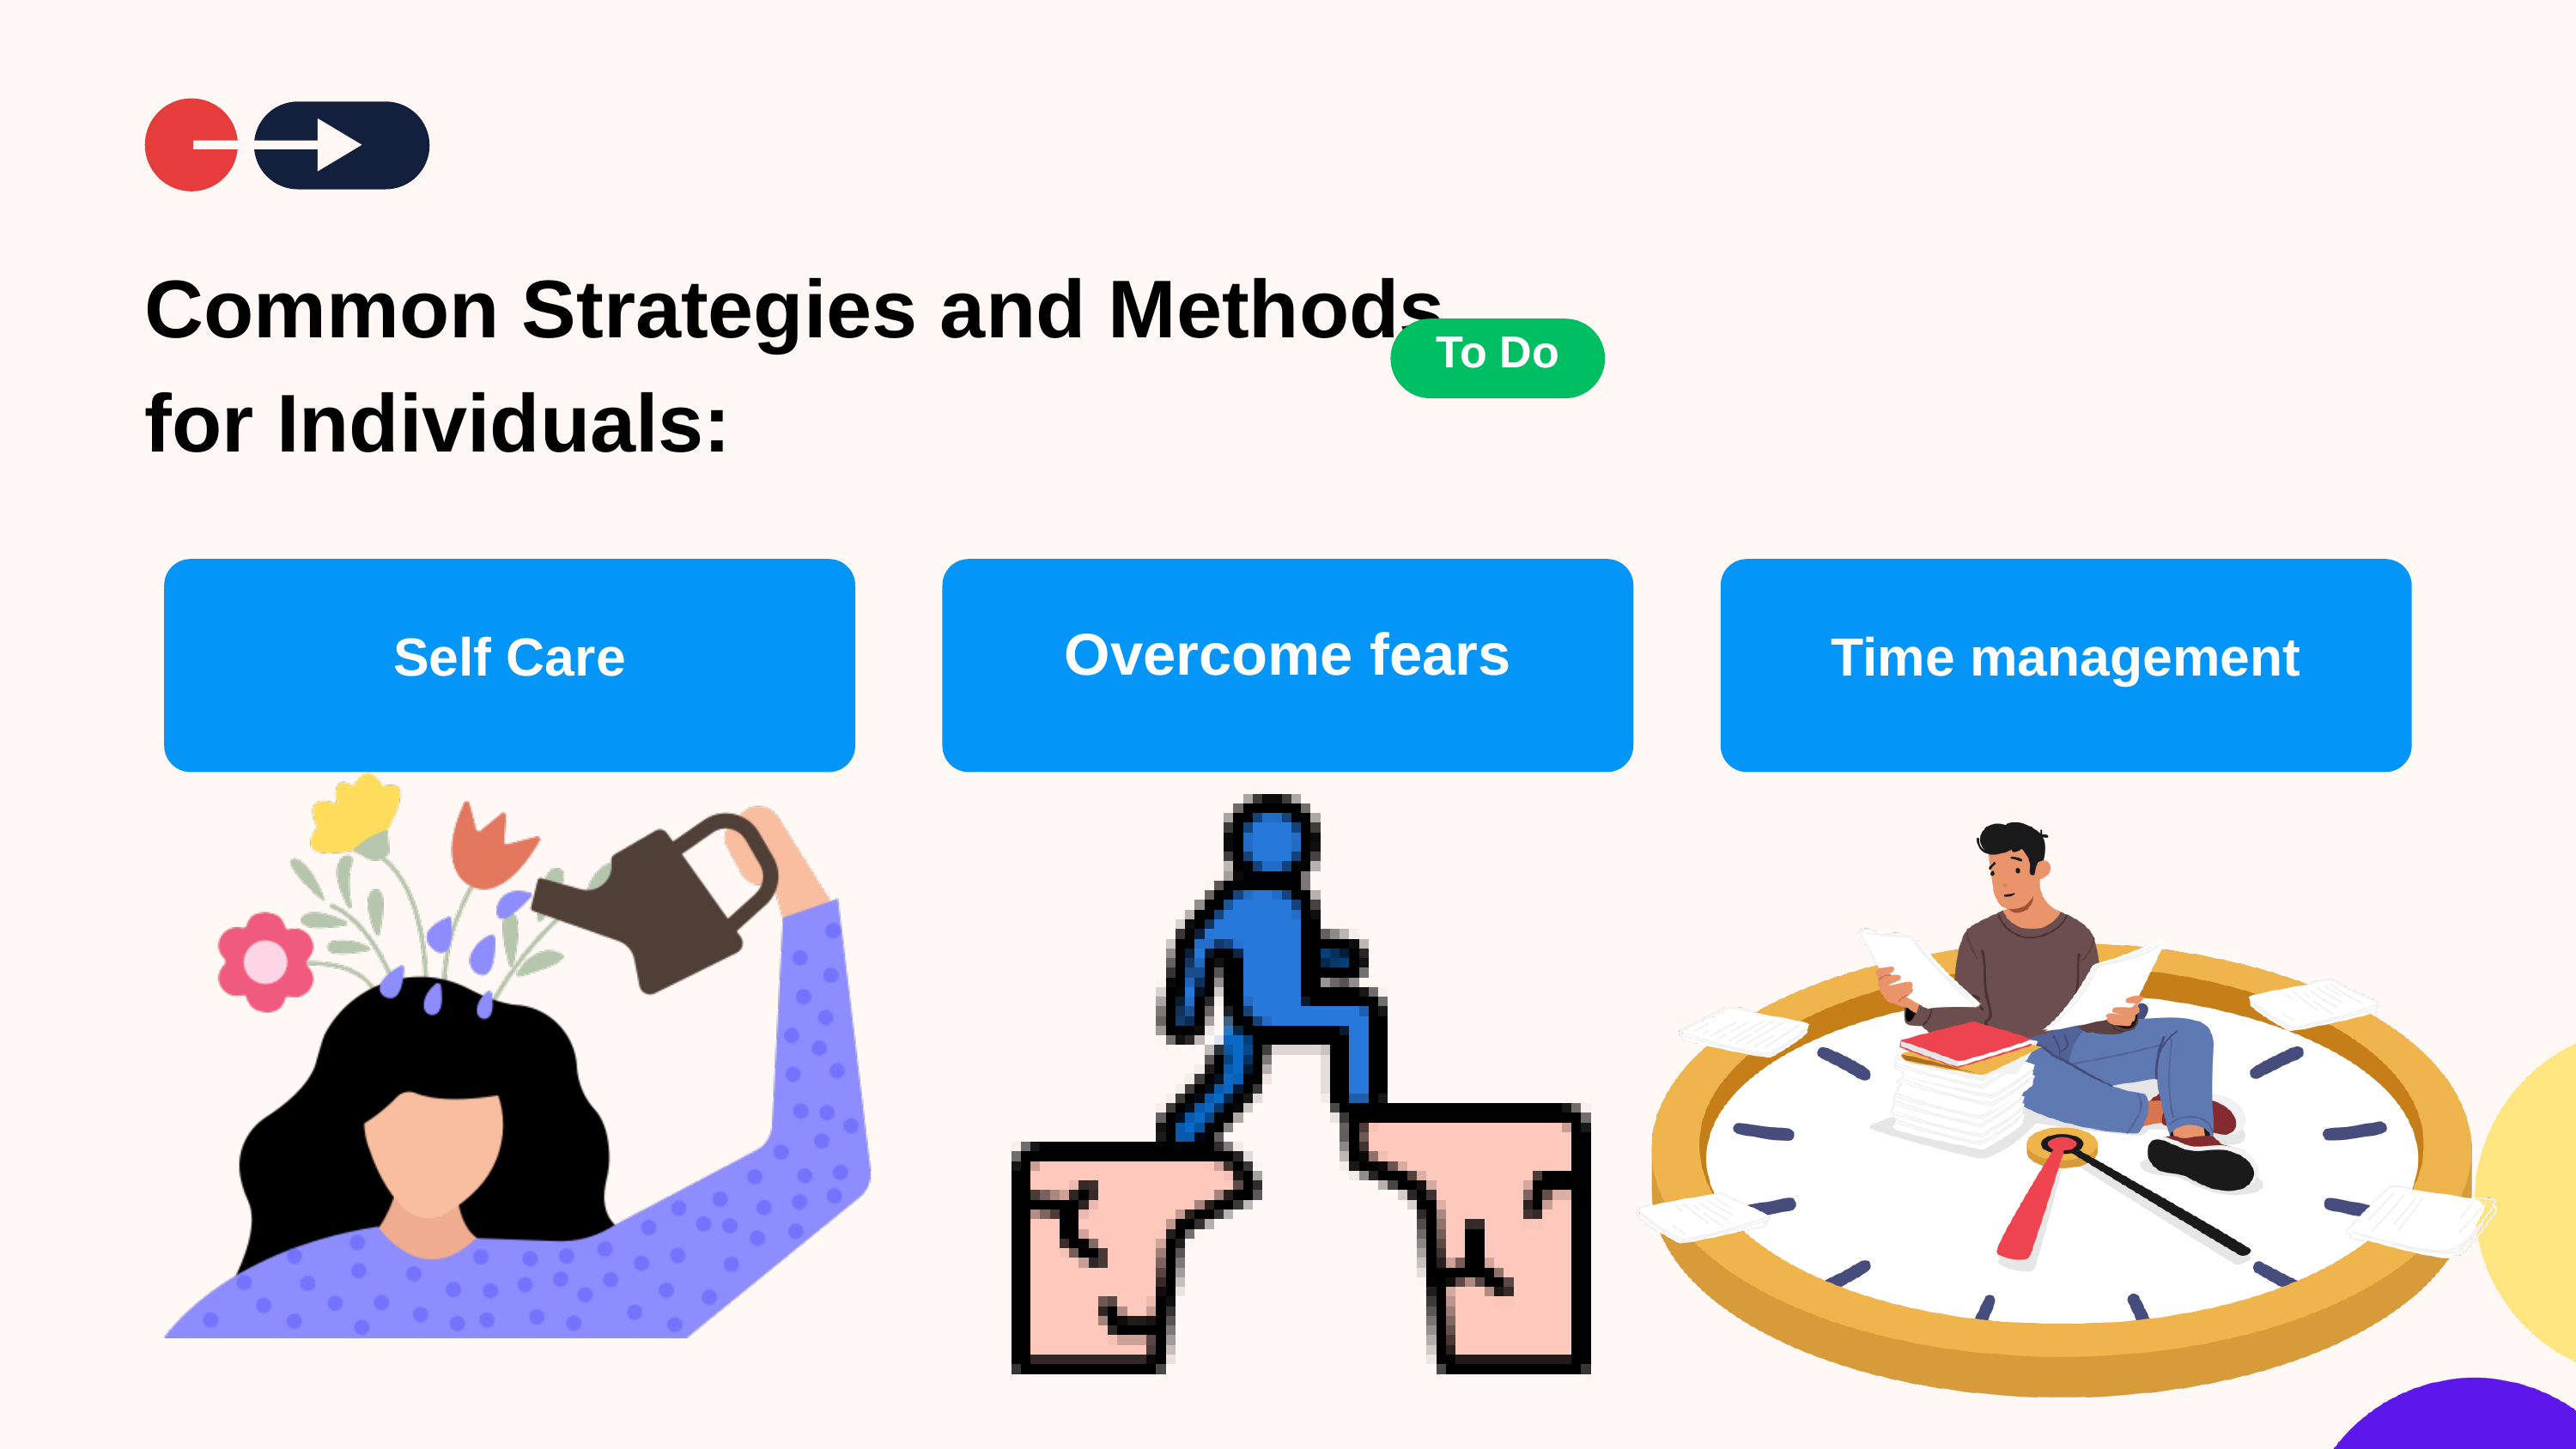

Common Strategies and Methods for Individuals:

To Do

Self Care

Overcome fears

Time management